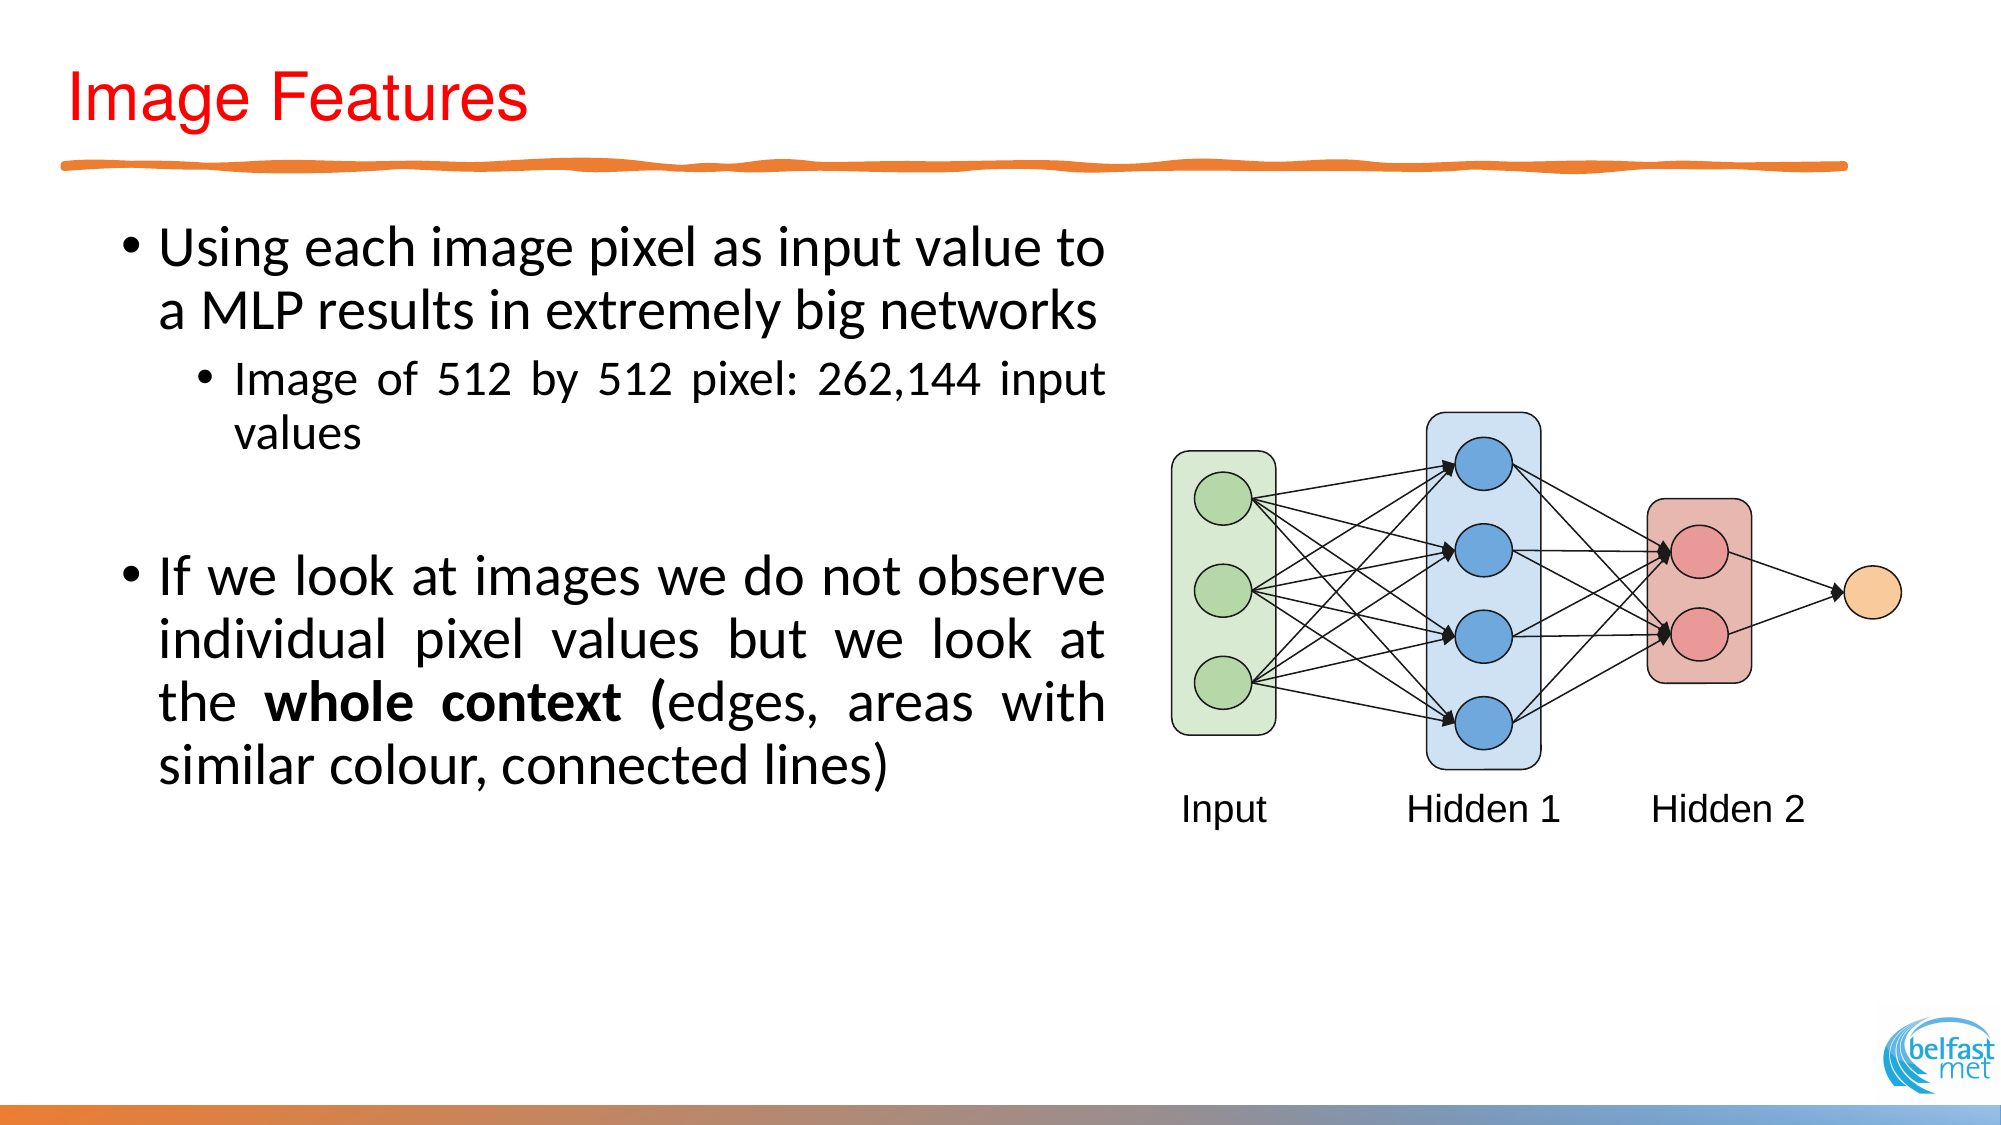

# Image Features
Using each image pixel as input value to a MLP results in extremely big networks
Image of 512 by 512 pixel: 262,144 input values

If we look at images we do not observe individual pixel values but we look at the whole context (edges, areas with similar colour, connected lines)

Input
Hidden 1
Hidden 2